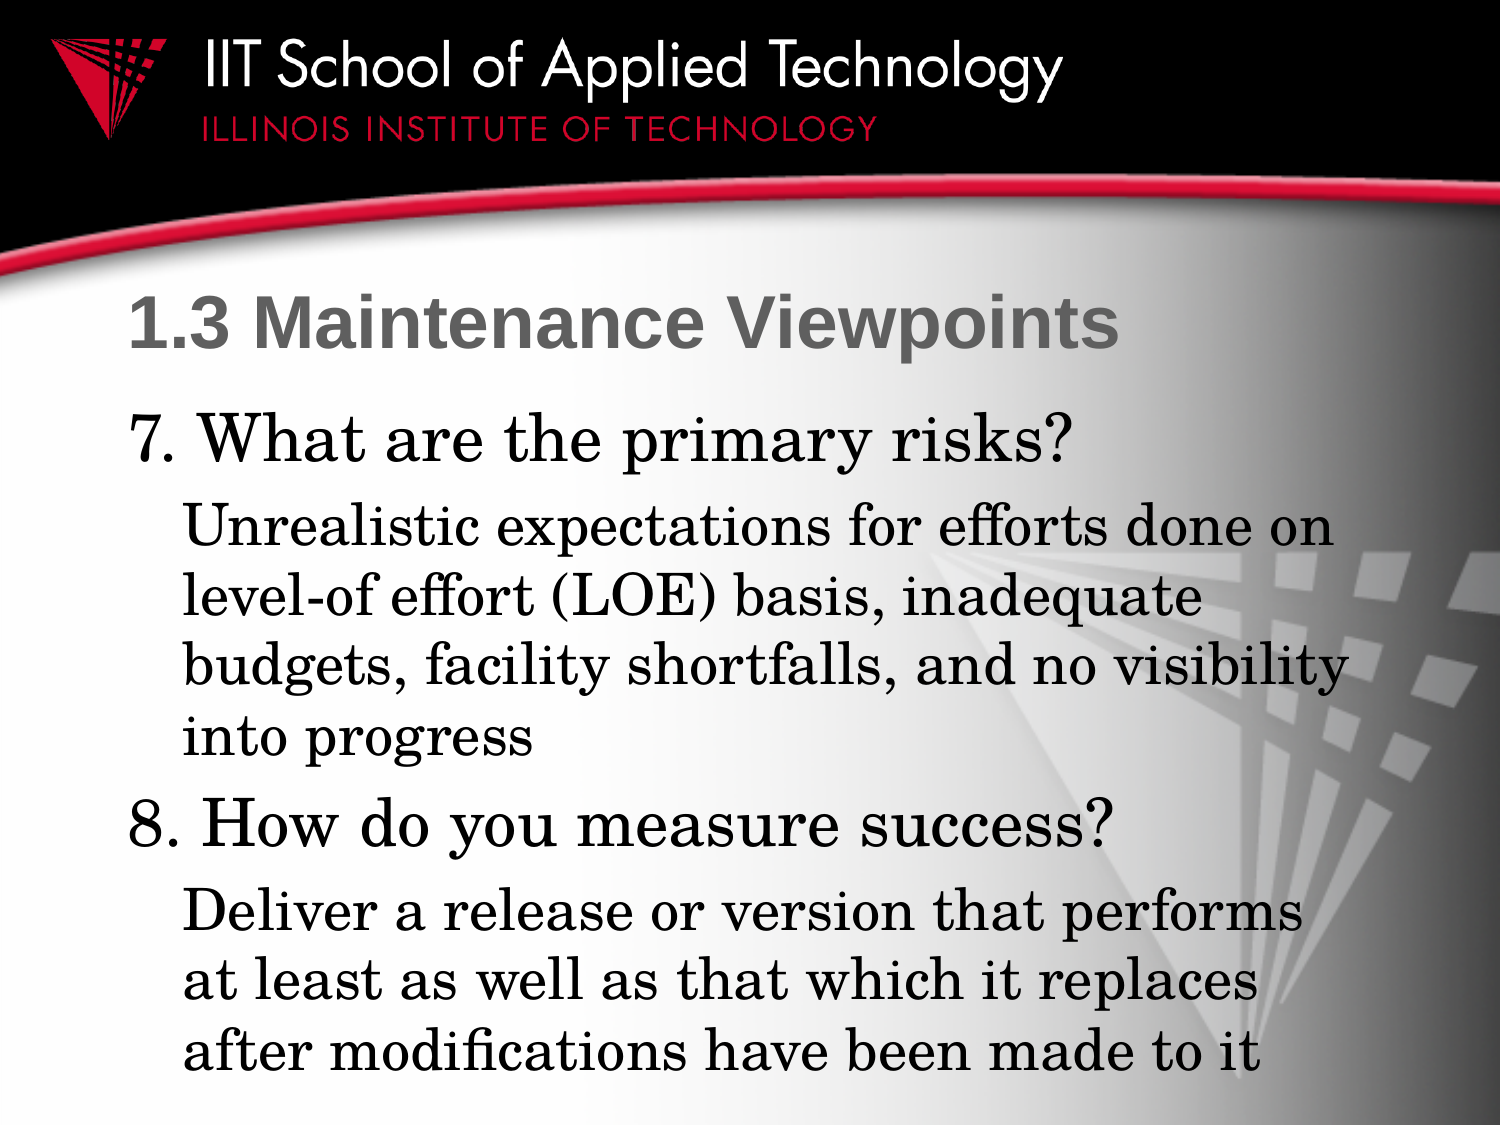

# 1.3 Maintenance Viewpoints
7. What are the primary risks?
Unrealistic expectations for efforts done on level-of effort (LOE) basis, inadequate budgets, facility shortfalls, and no visibility into progress
8. How do you measure success?
Deliver a release or version that performs at least as well as that which it replaces after modifications have been made to it